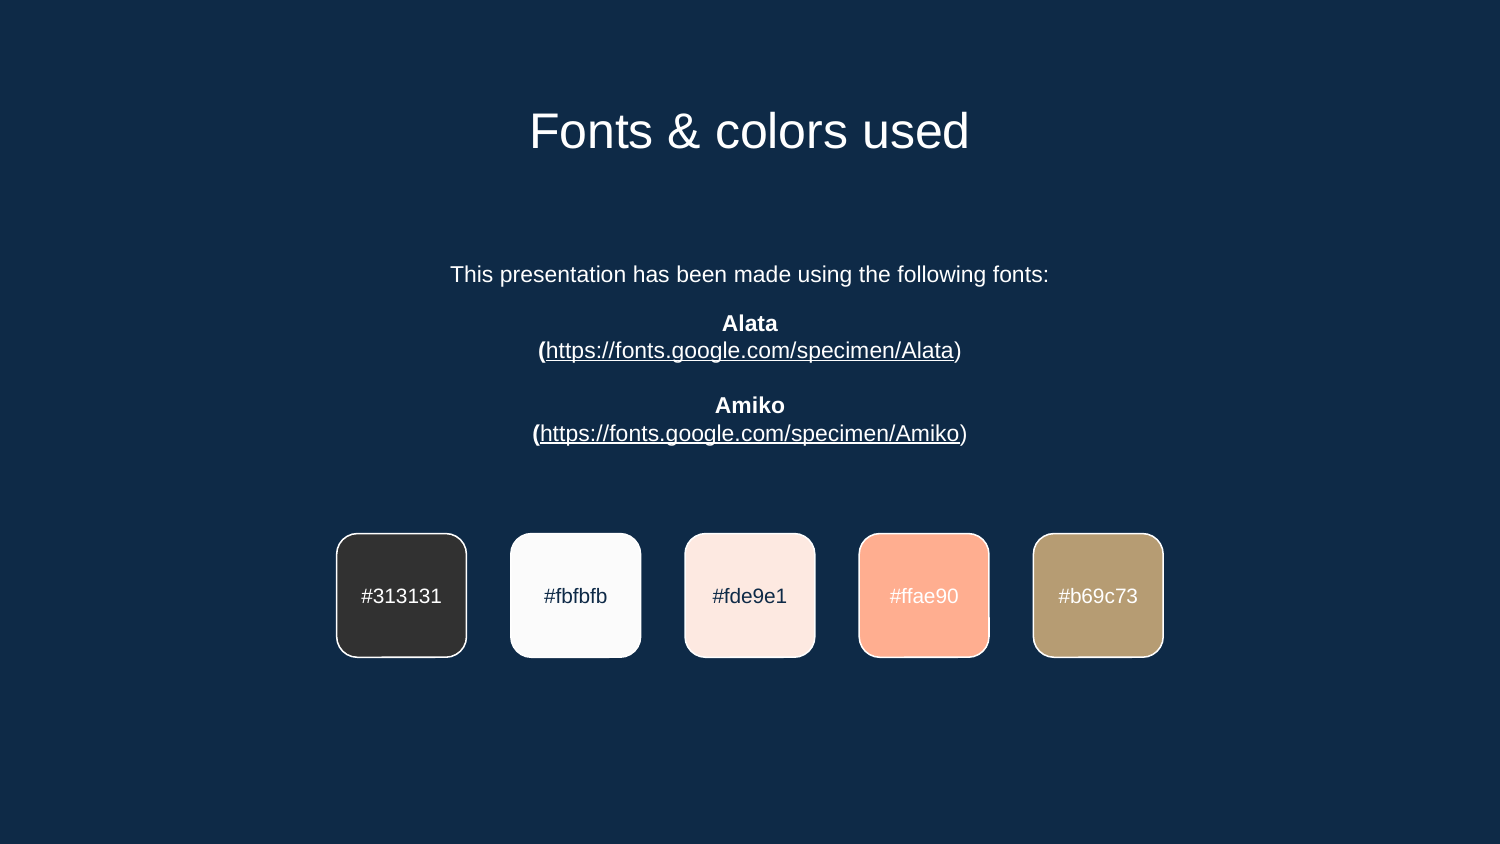

# Fonts & colors used
This presentation has been made using the following fonts:
Alata
(https://fonts.google.com/specimen/Alata)

Amiko
(https://fonts.google.com/specimen/Amiko)

#313131
#fbfbfb
#fde9e1
#ffae90
#b69c73